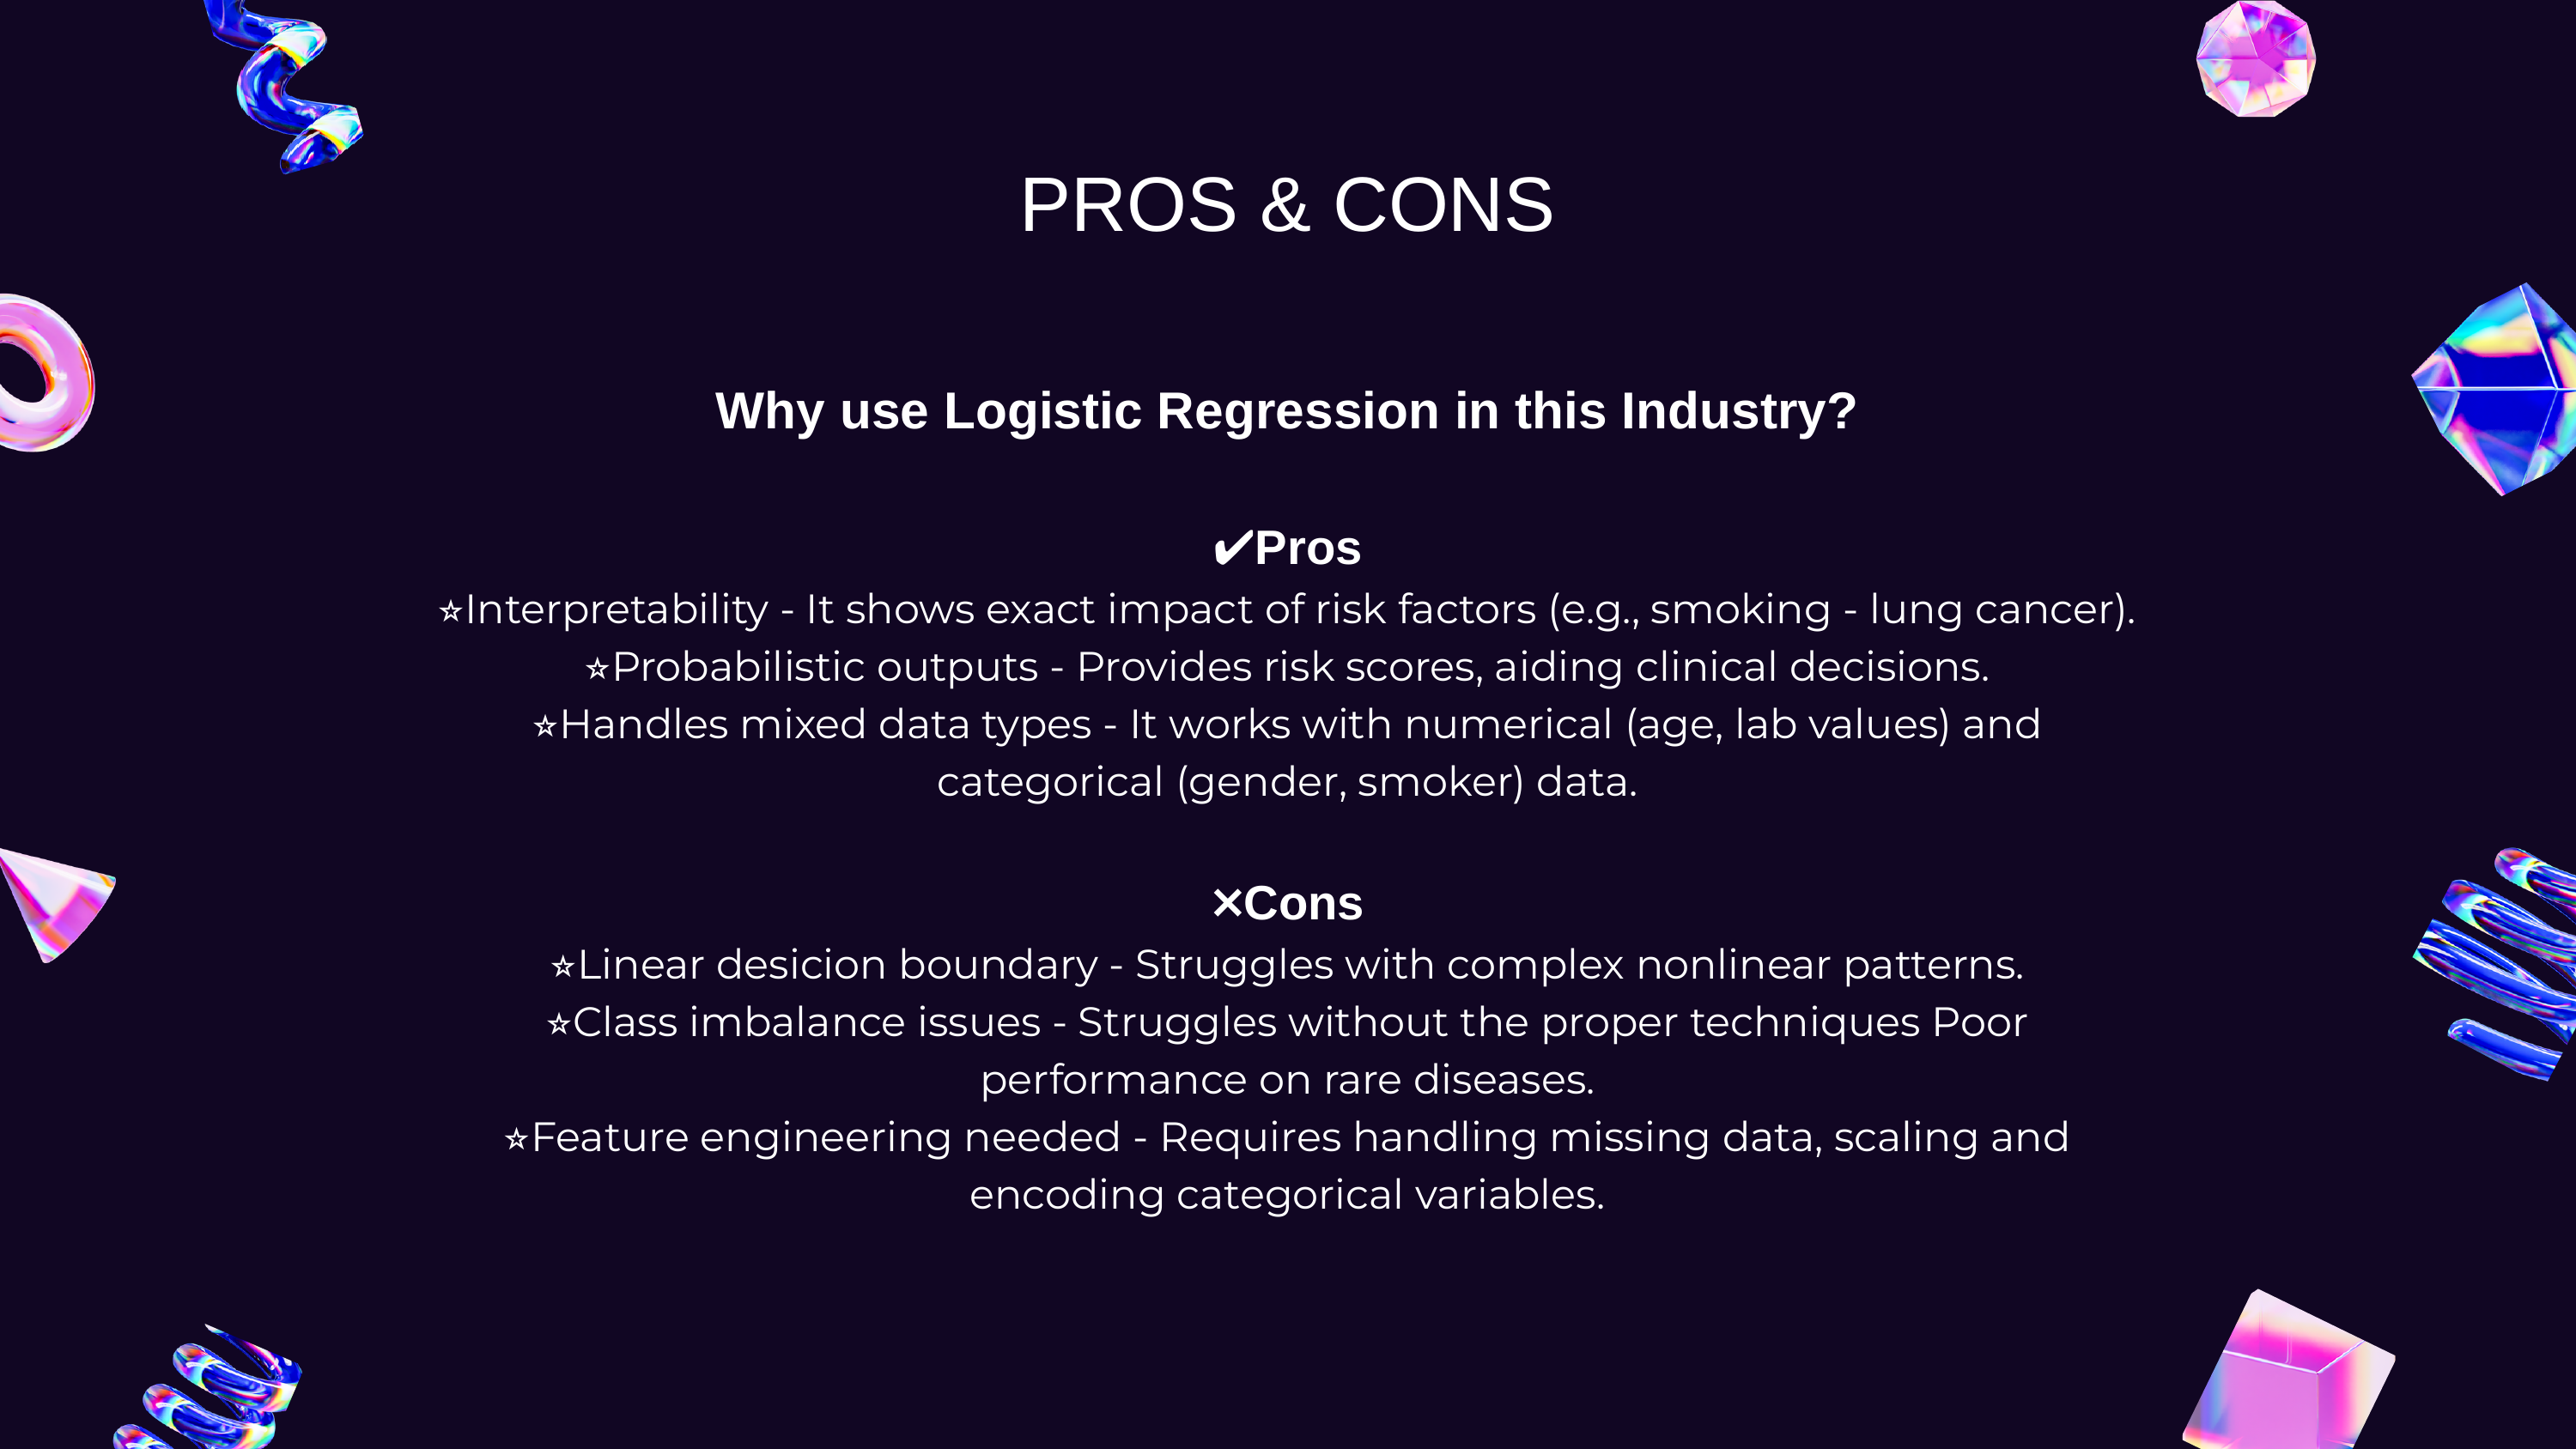

PROS & CONS

Why use Logistic Regression in this Industry?

✔️Pros
⭐Interpretability - It shows exact impact of risk factors (e.g., smoking - lung cancer).
⭐Probabilistic outputs - Provides risk scores, aiding clinical decisions.
⭐Handles mixed data types - It works with numerical (age, lab values) and categorical (gender, smoker) data.

❌Cons
⭐Linear desicion boundary - Struggles with complex nonlinear patterns.
⭐Class imbalance issues - Struggles without the proper techniques Poor performance on rare diseases.
⭐Feature engineering needed - Requires handling missing data, scaling and encoding categorical variables.